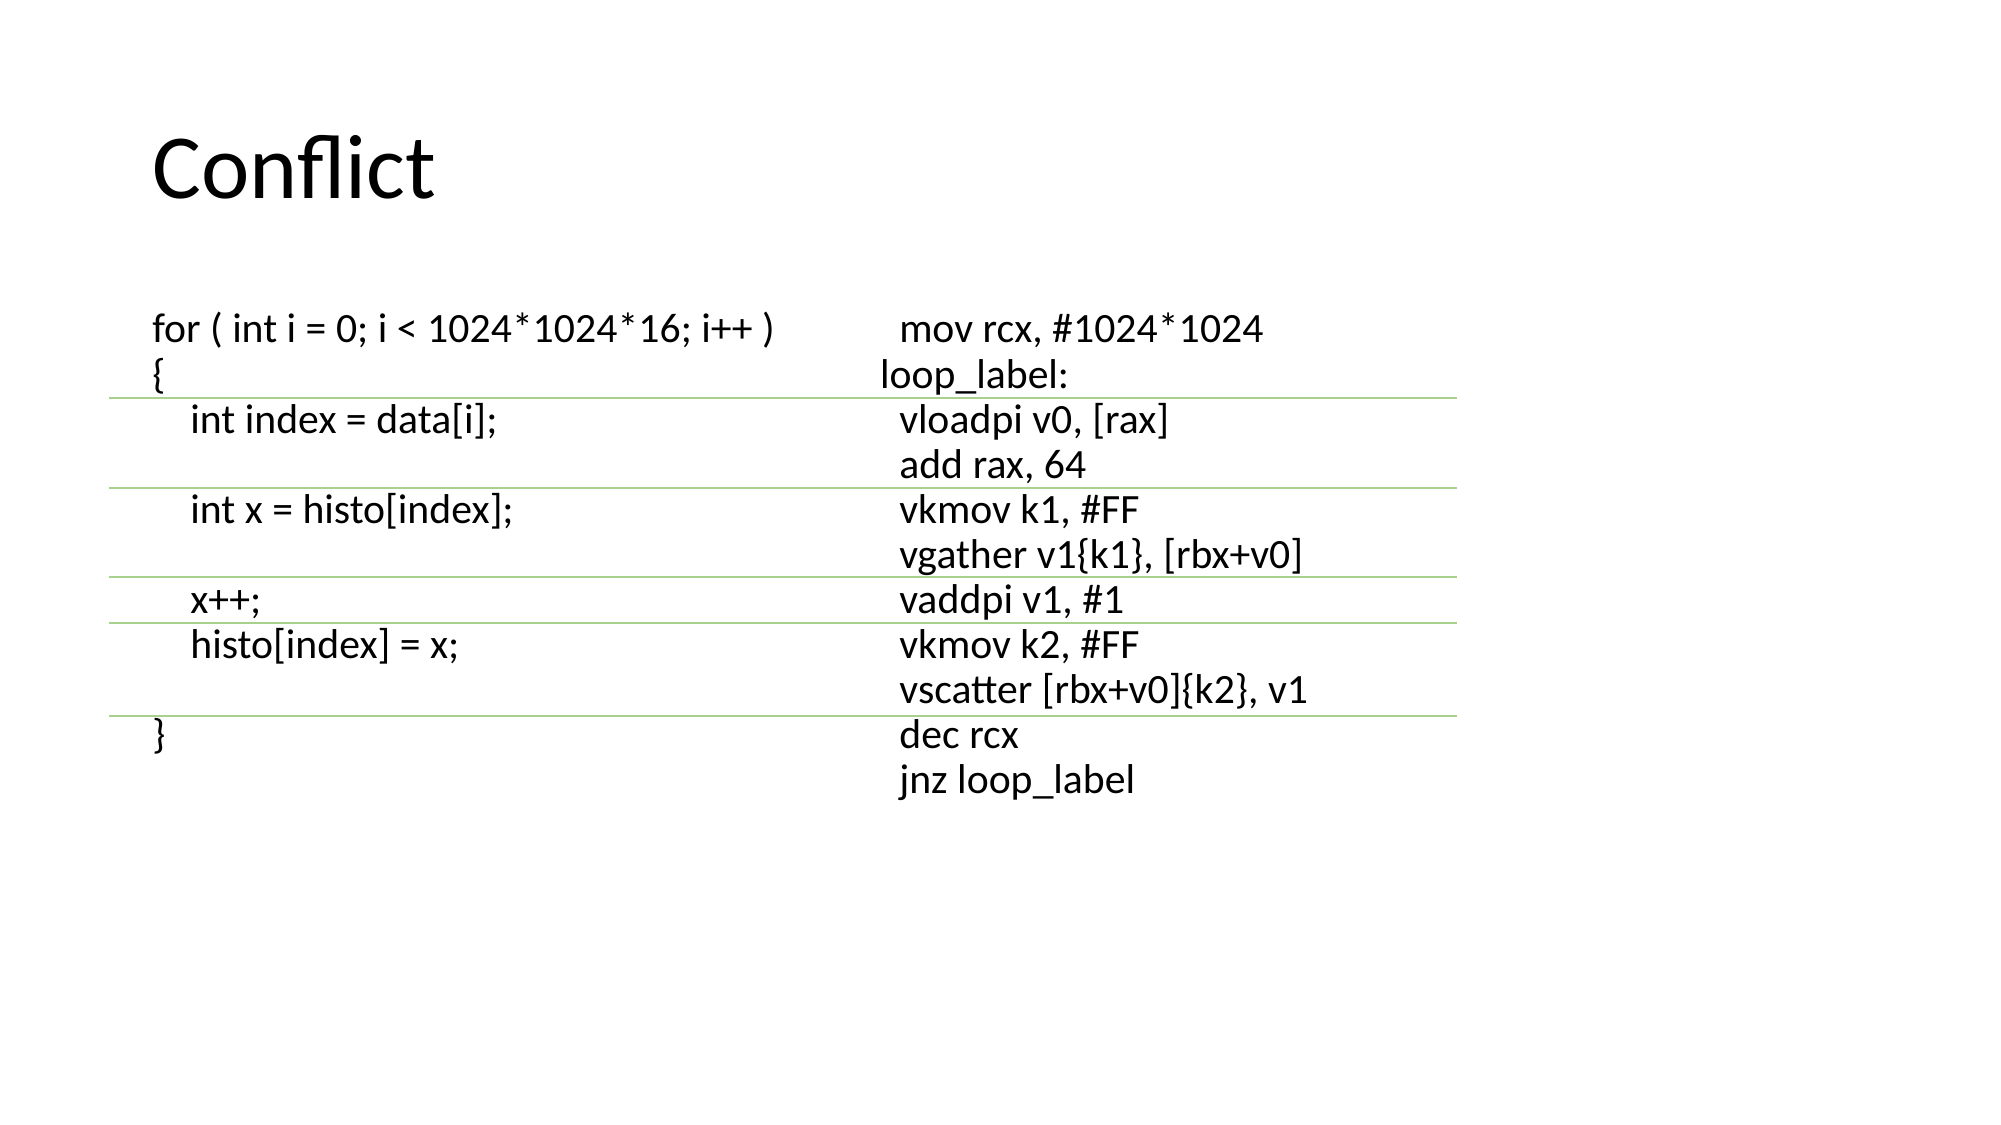

# Conflict
for ( int i = 0; i < 1024*1024*16; i++ )
{
    int index = data[i];

    int x = histo[index];

    x++;
    histo[index] = x;
}
  mov rcx, #1024*1024
loop_label:
  vloadpi v0, [rax]
  add rax, 64
  vkmov k1, #FF
  vgather v1{k1}, [rbx+v0]
  vaddpi v1, #1
  vkmov k2, #FF
  vscatter [rbx+v0]{k2}, v1
  dec rcx
  jnz loop_label